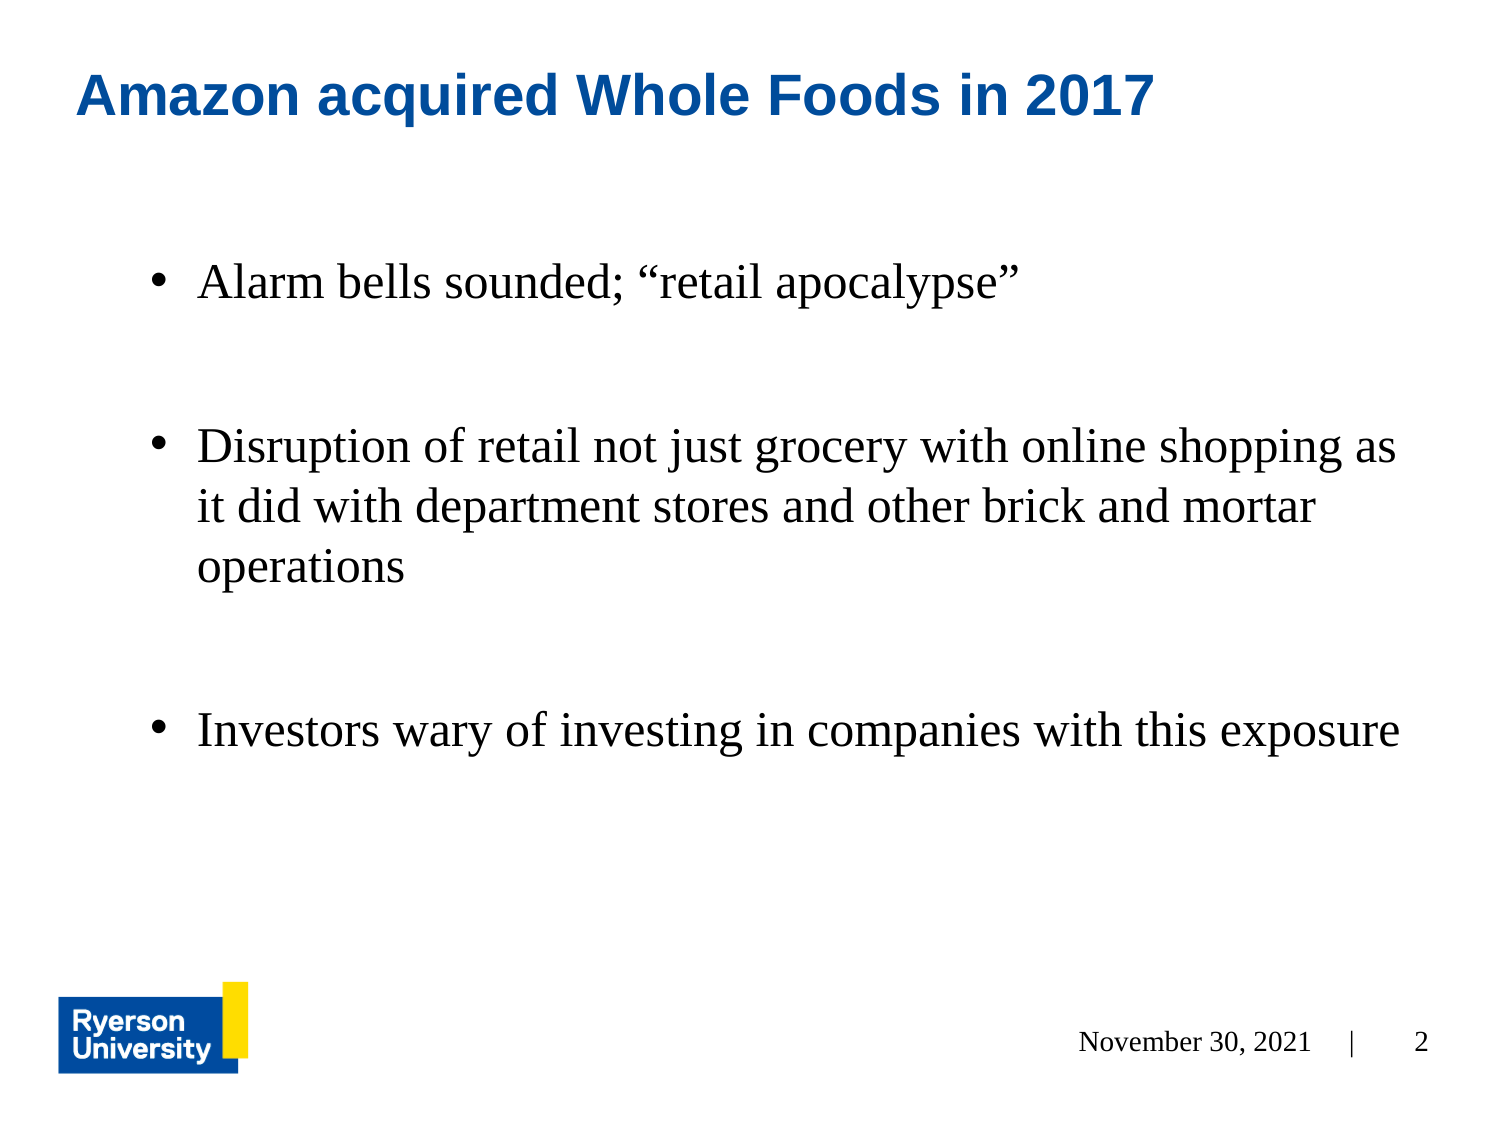

# Amazon acquired Whole Foods in 2017
Alarm bells sounded; “retail apocalypse”

Disruption of retail not just grocery with online shopping as it did with department stores and other brick and mortar operations

Investors wary of investing in companies with this exposure

November 30, 2021     |
2